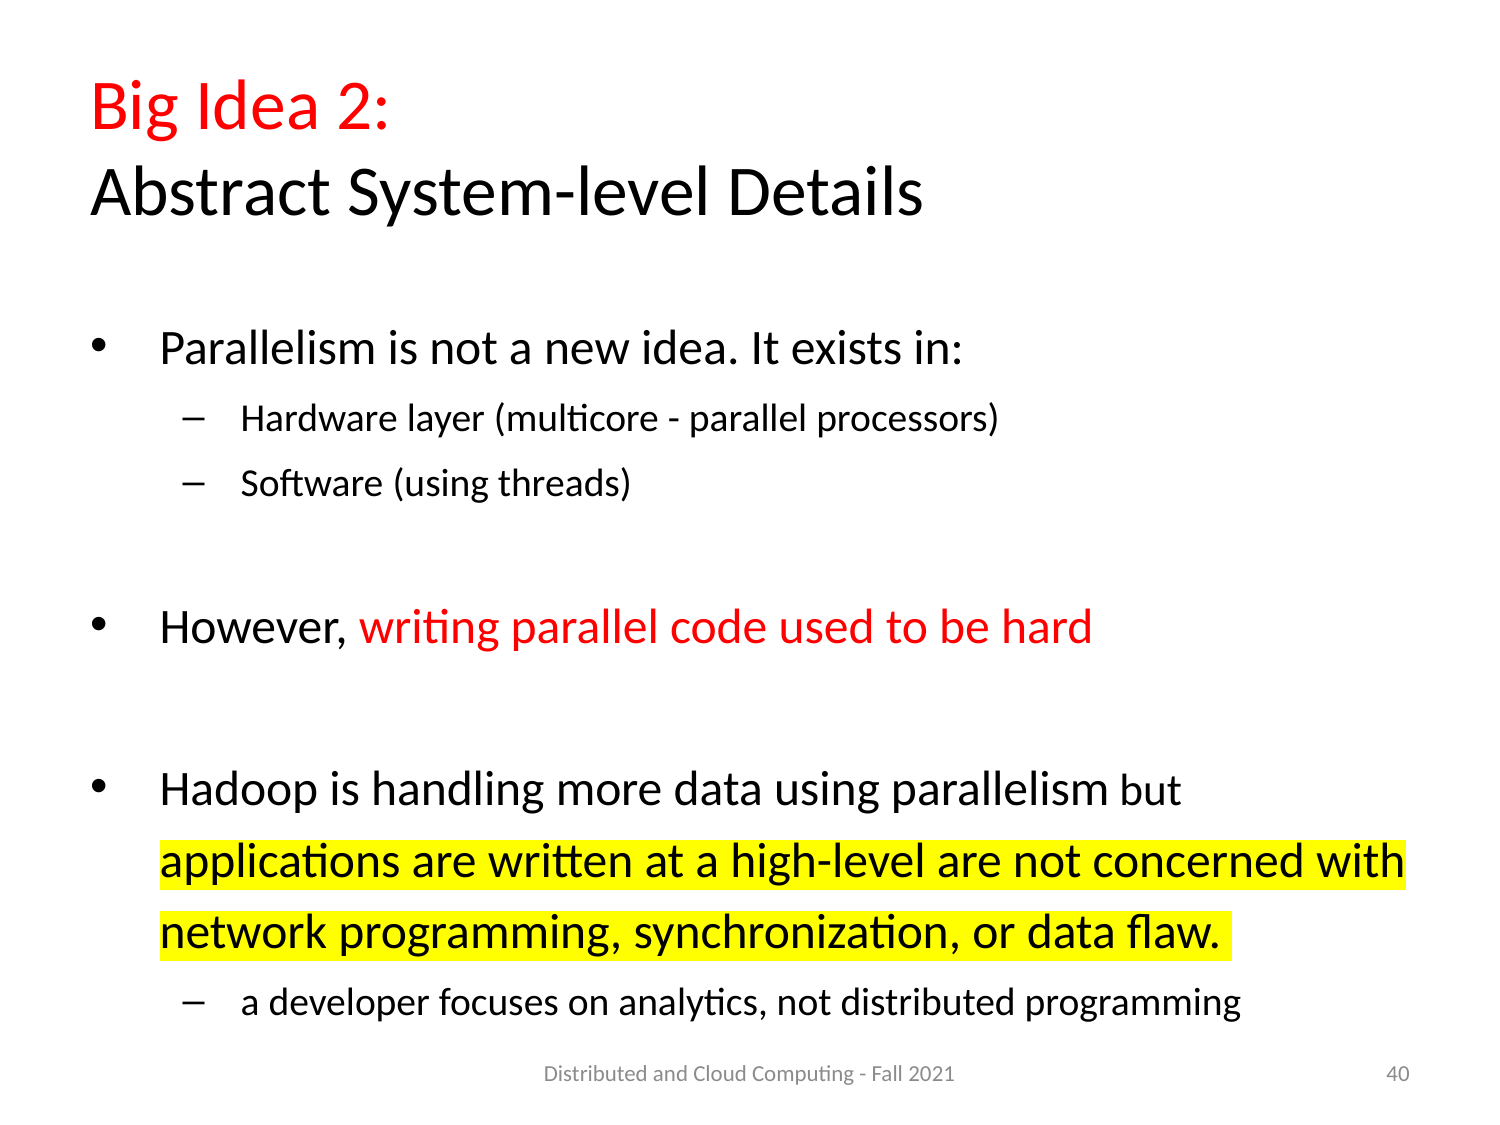

# Big Idea 2: Abstract System-level Details
Parallelism is not a new idea. It exists in:
Hardware layer (multicore - parallel processors)
Software (using threads)

However, writing parallel code used to be hard

Hadoop is handling more data using parallelism but applications are written at a high-level are not concerned with network programming, synchronization, or data flaw.
a developer focuses on analytics, not distributed programming

Distributed and Cloud Computing - Fall 2021
40